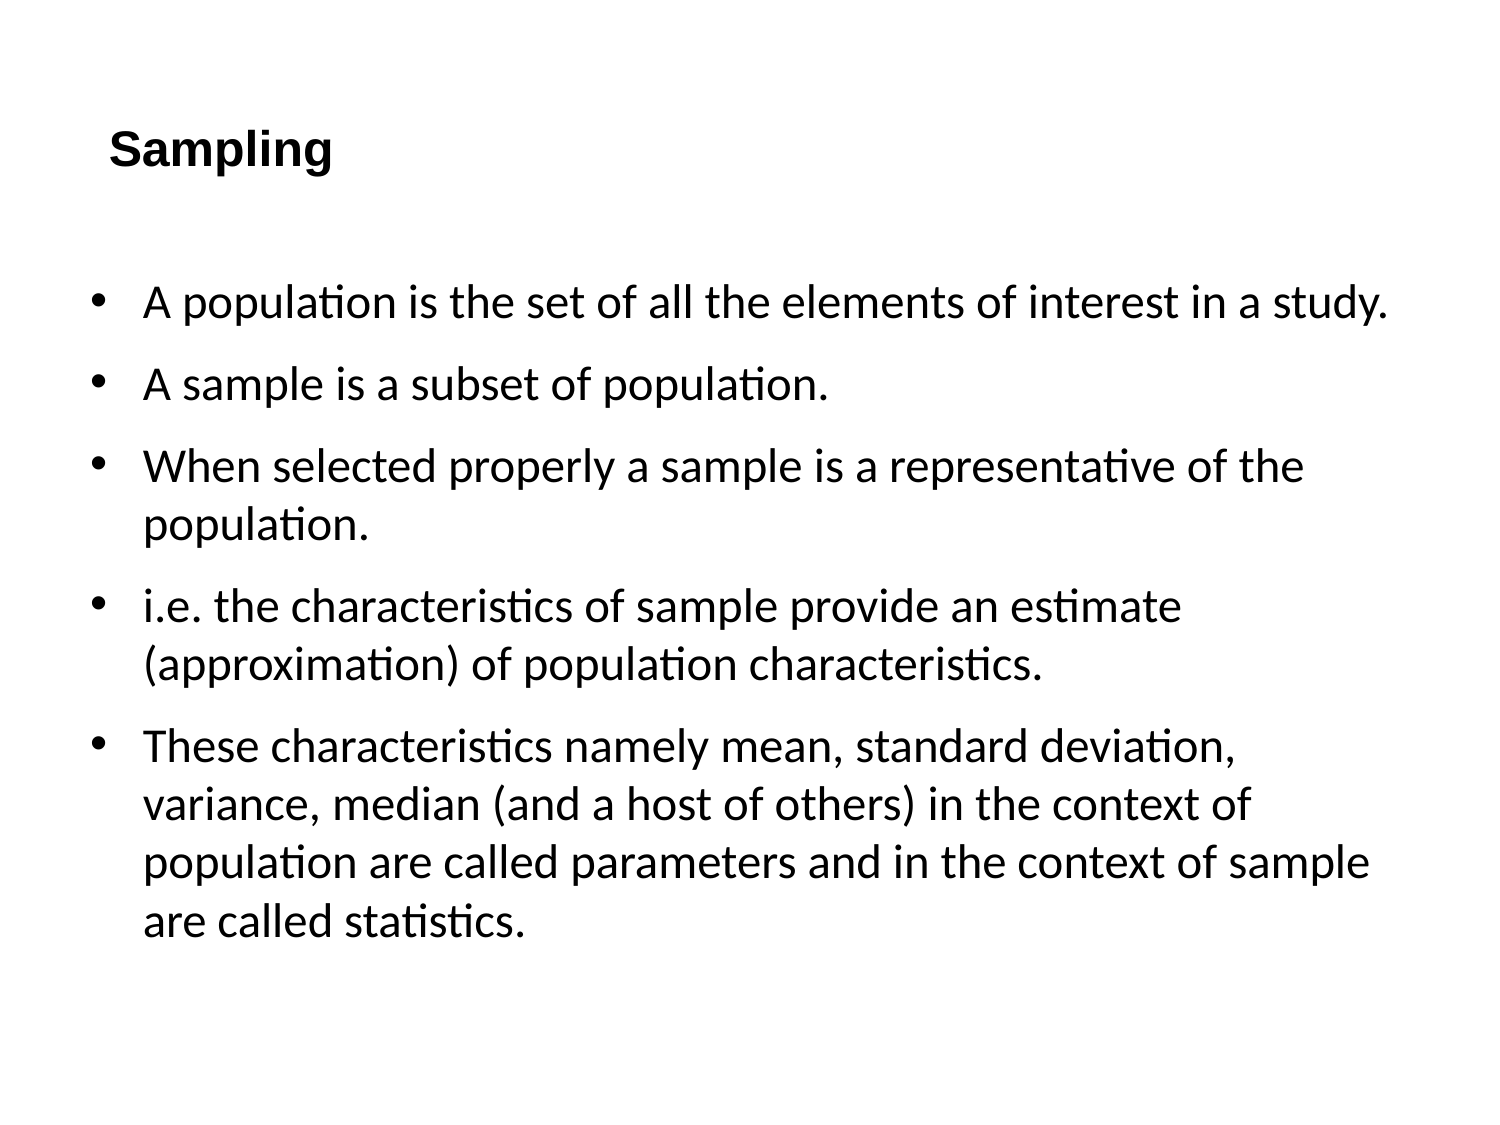

Sampling
A population is the set of all the elements of interest in a study.
A sample is a subset of population.
When selected properly a sample is a representative of the population.
i.e. the characteristics of sample provide an estimate (approximation) of population characteristics.
These characteristics namely mean, standard deviation, variance, median (and a host of others) in the context of population are called parameters and in the context of sample are called statistics.